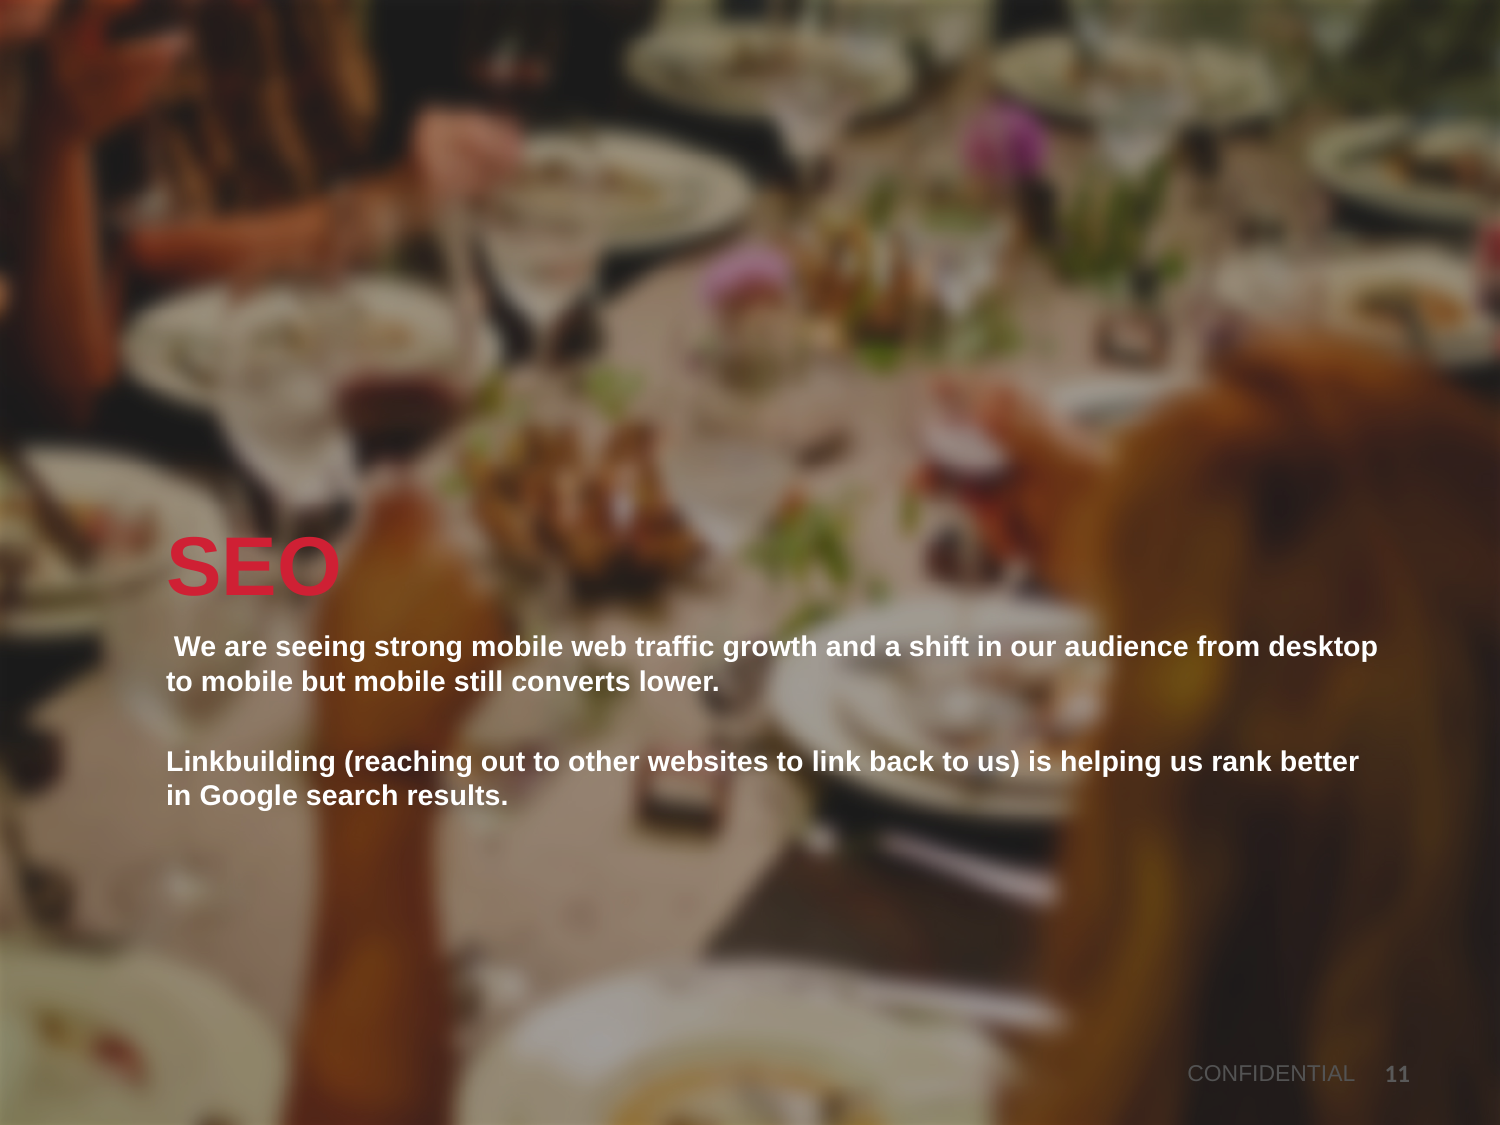

SEO
 We are seeing strong mobile web traffic growth and a shift in our audience from desktop to mobile but mobile still converts lower.

Linkbuilding (reaching out to other websites to link back to us) is helping us rank better in Google search results.
11